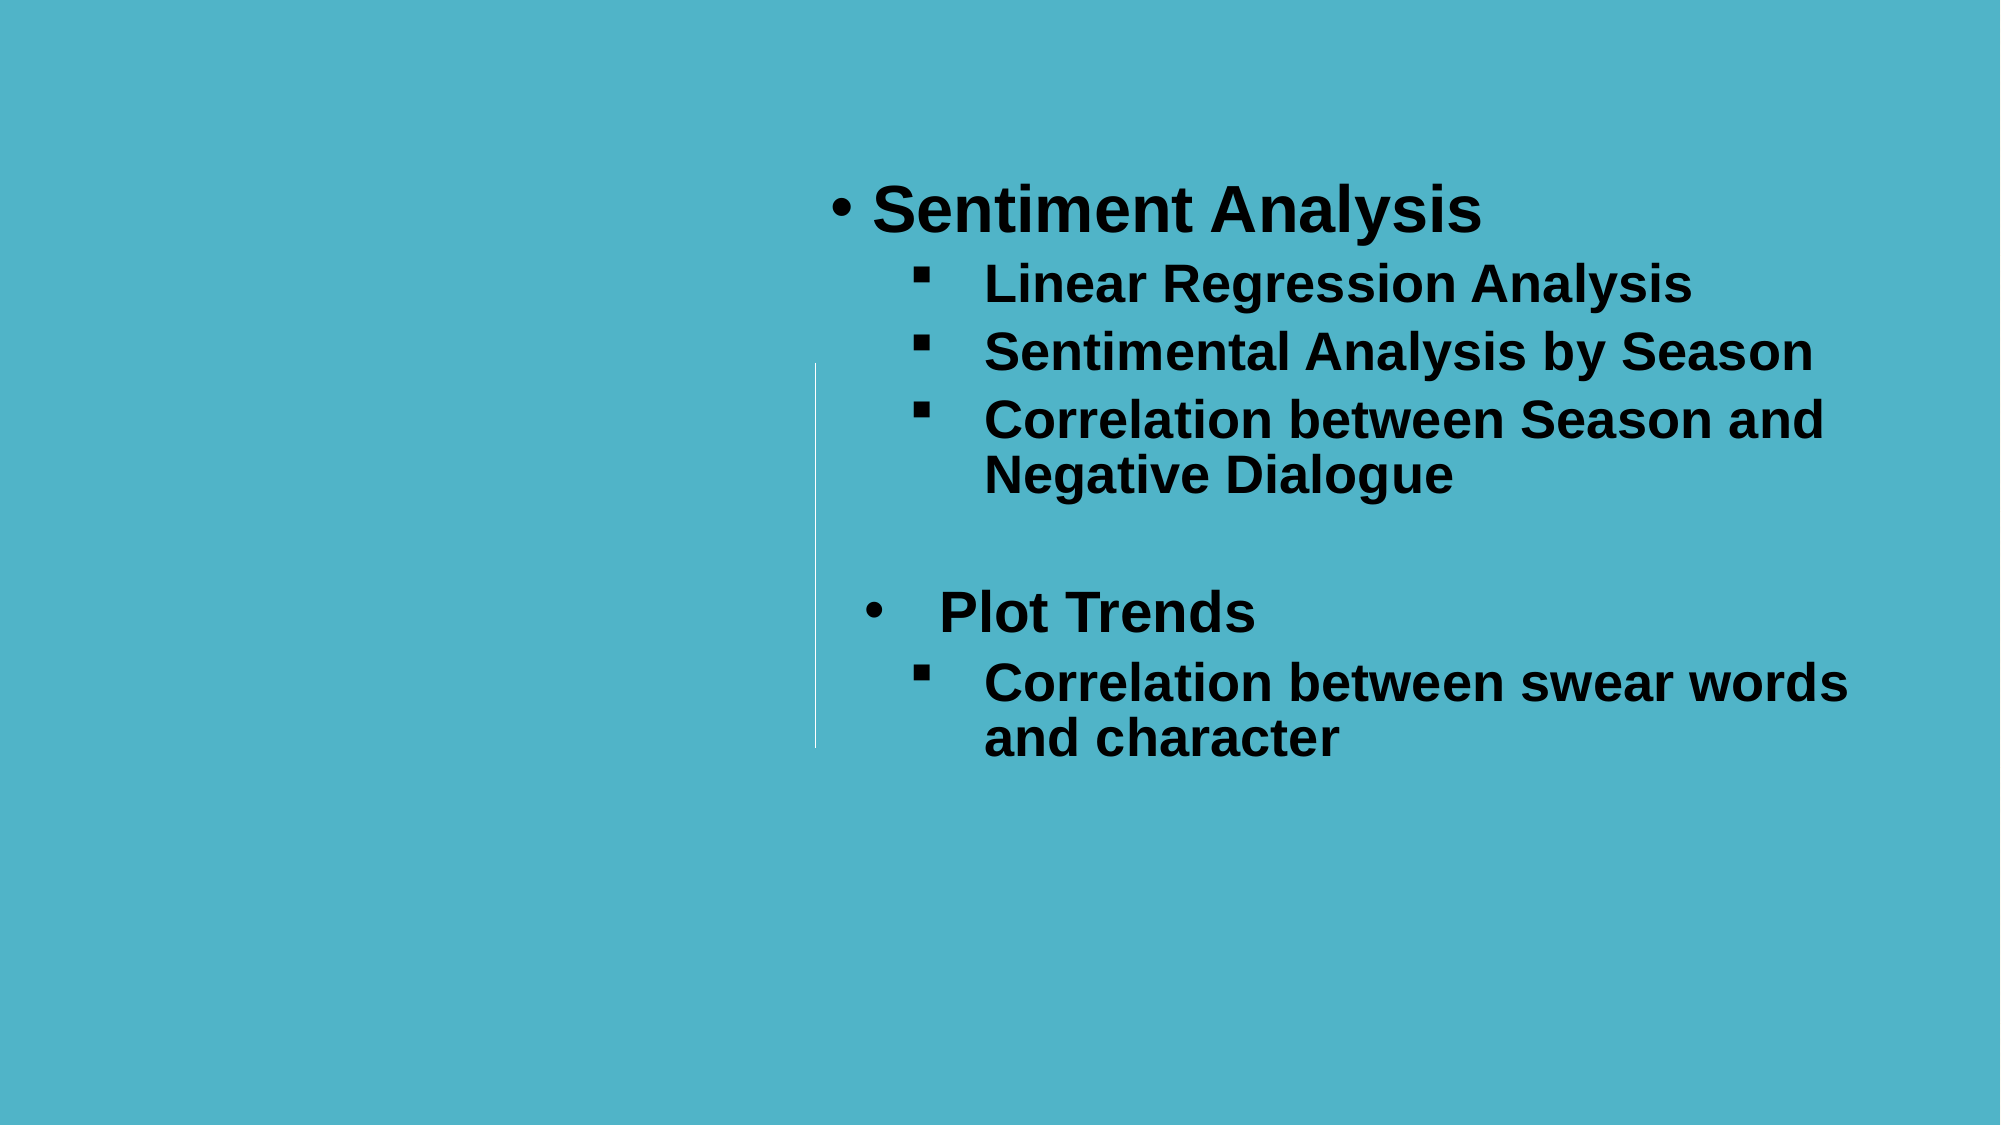

Sentiment Analysis
Linear Regression Analysis
Sentimental Analysis by Season
Correlation between Season and Negative Dialogue

Plot Trends
Correlation between swear words and character